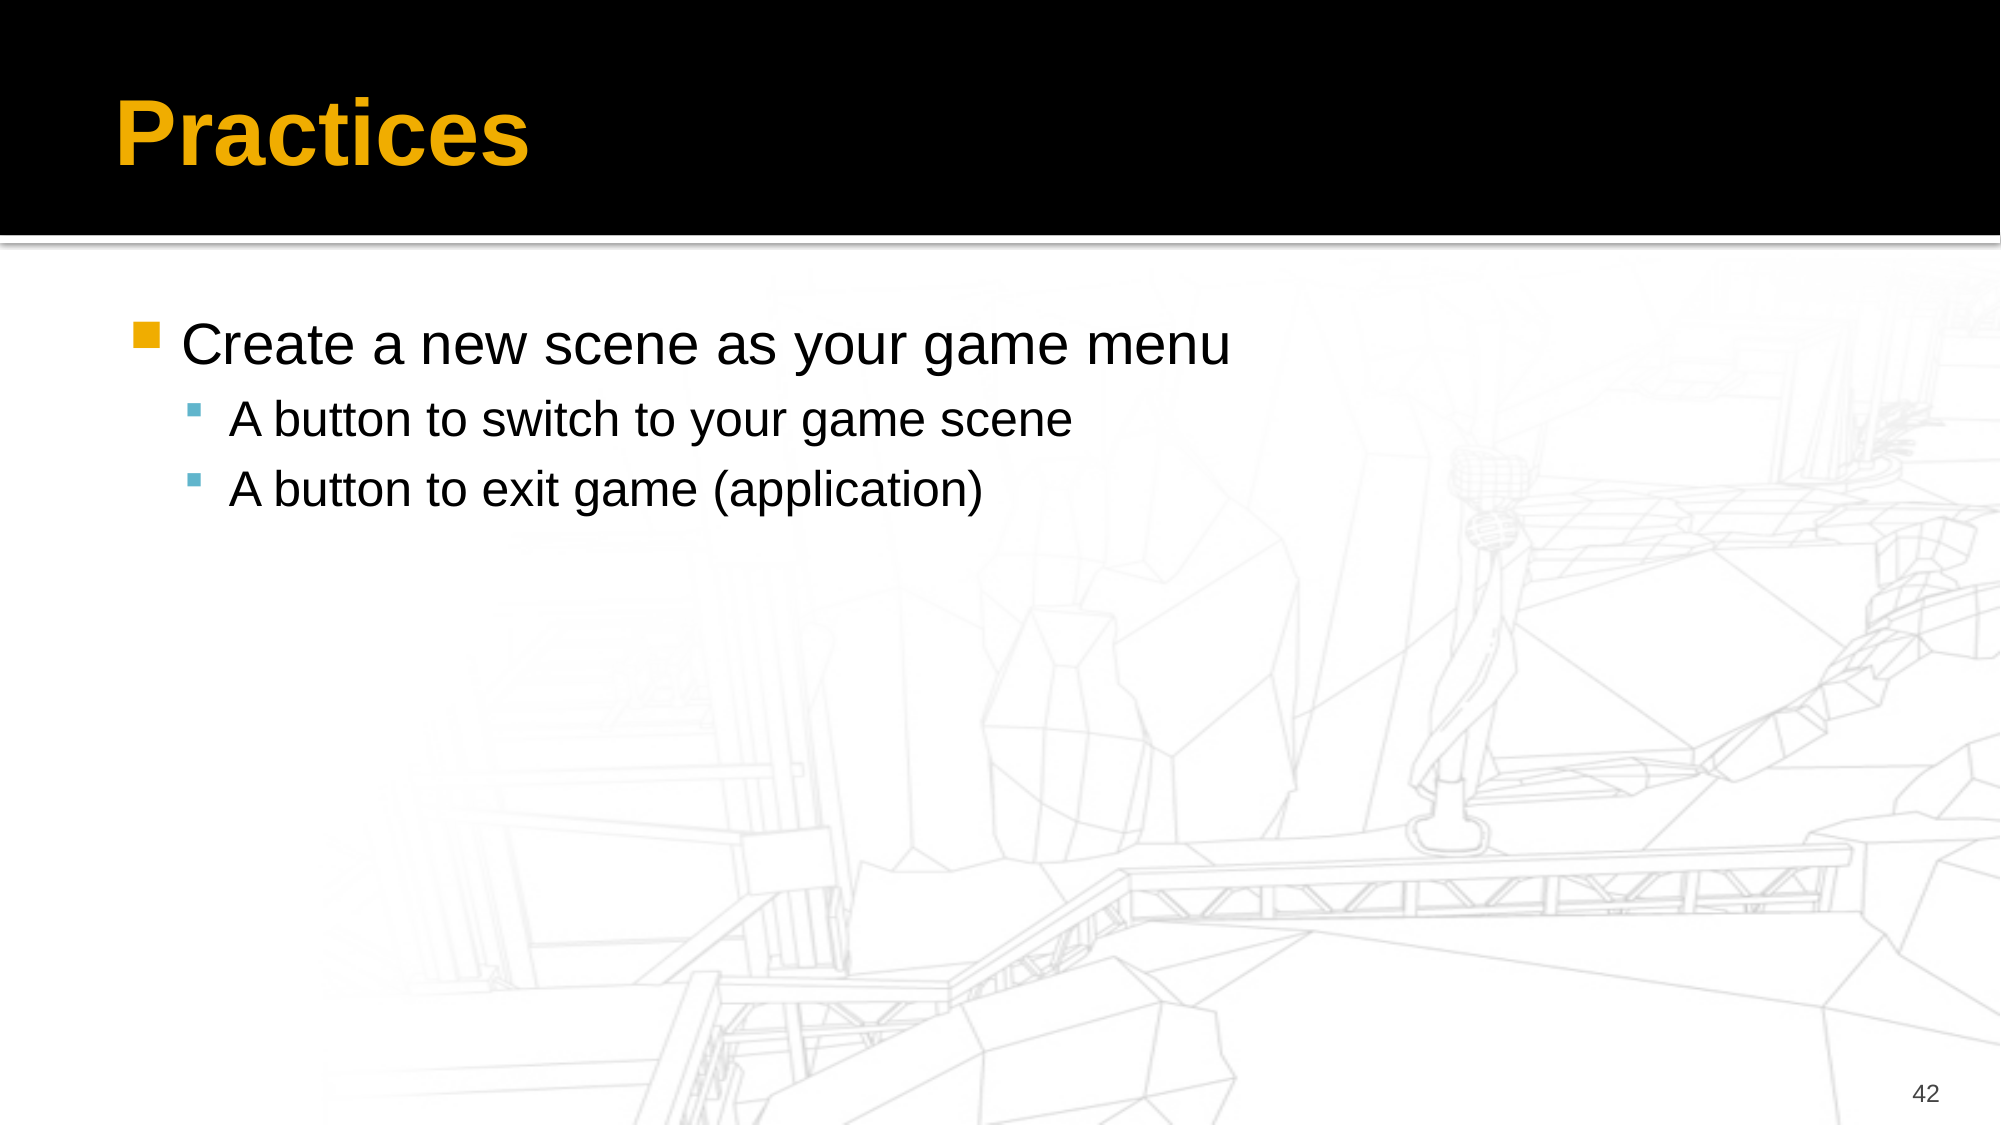

# Practices
Create a new scene as your game menu
A button to switch to your game scene
A button to exit game (application)

42